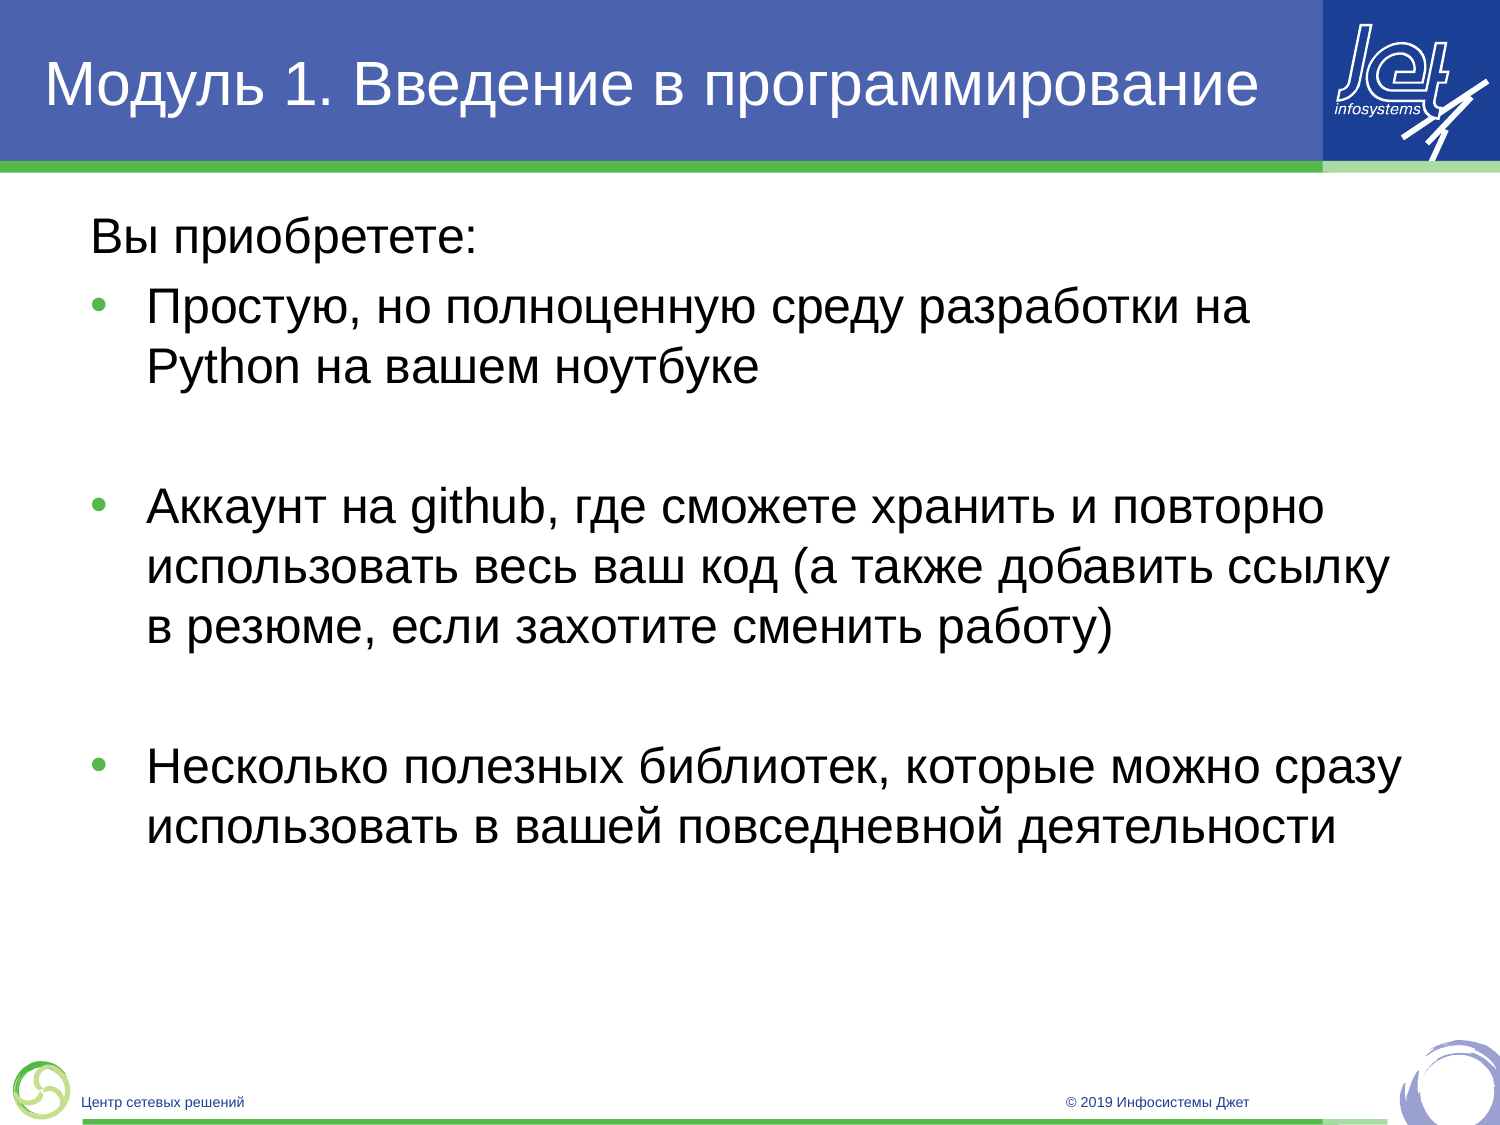

# Модуль 1. Введение в программирование
Вы приобретете:
Простую, но полноценную среду разработки на Python на вашем ноутбуке

Аккаунт на github, где сможете хранить и повторно использовать весь ваш код (а также добавить ссылку в резюме, если захотите сменить работу)

Несколько полезных библиотек, которые можно сразу использовать в вашей повседневной деятельности